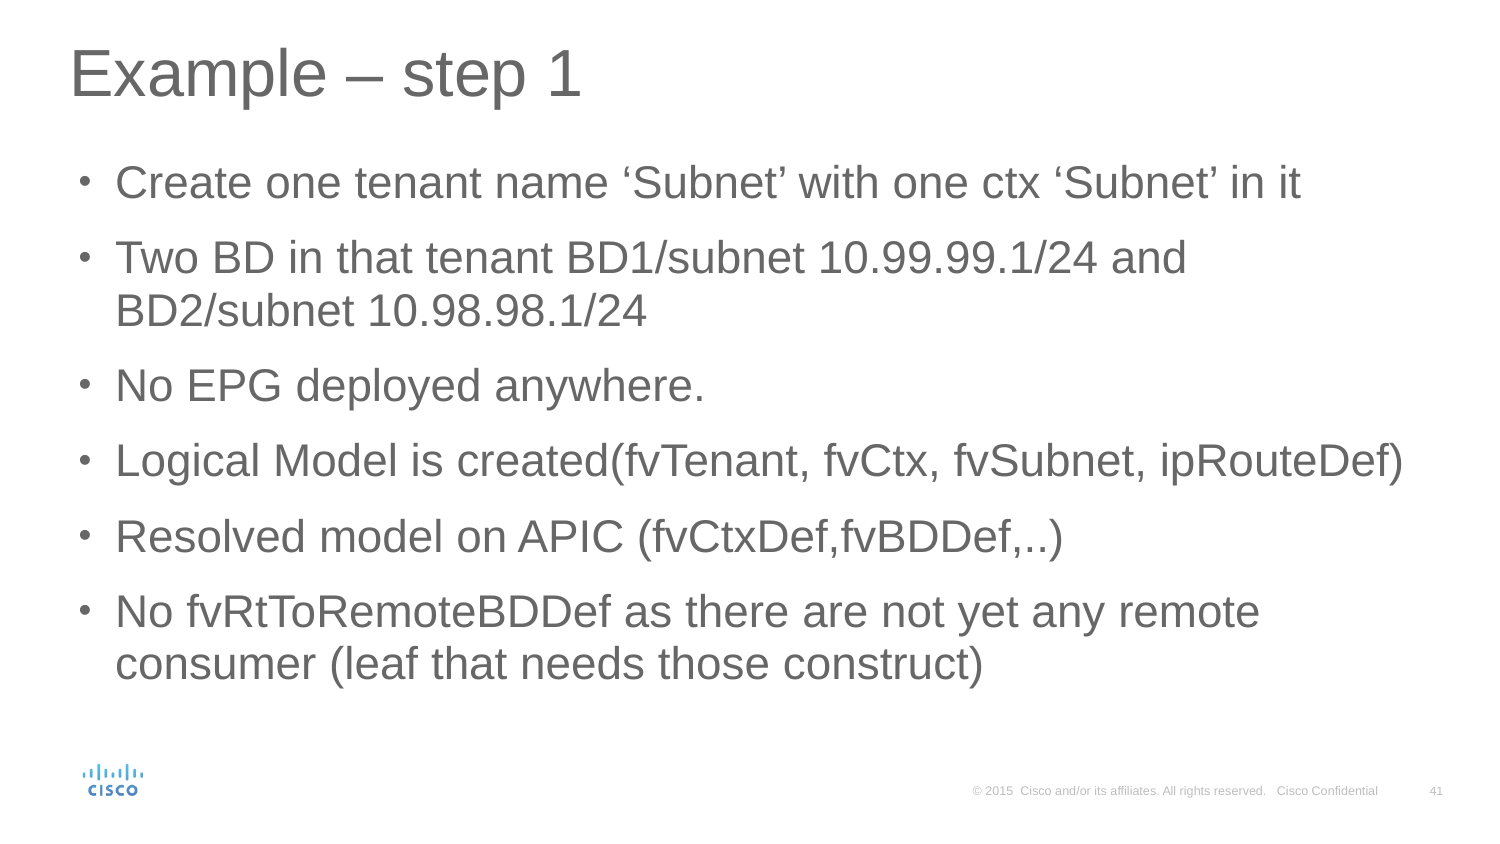

# Example – step 1
Create one tenant name ‘Subnet’ with one ctx ‘Subnet’ in it
Two BD in that tenant BD1/subnet 10.99.99.1/24 and BD2/subnet 10.98.98.1/24
No EPG deployed anywhere.
Logical Model is created(fvTenant, fvCtx, fvSubnet, ipRouteDef)
Resolved model on APIC (fvCtxDef,fvBDDef,..)
No fvRtToRemoteBDDef as there are not yet any remote consumer (leaf that needs those construct)